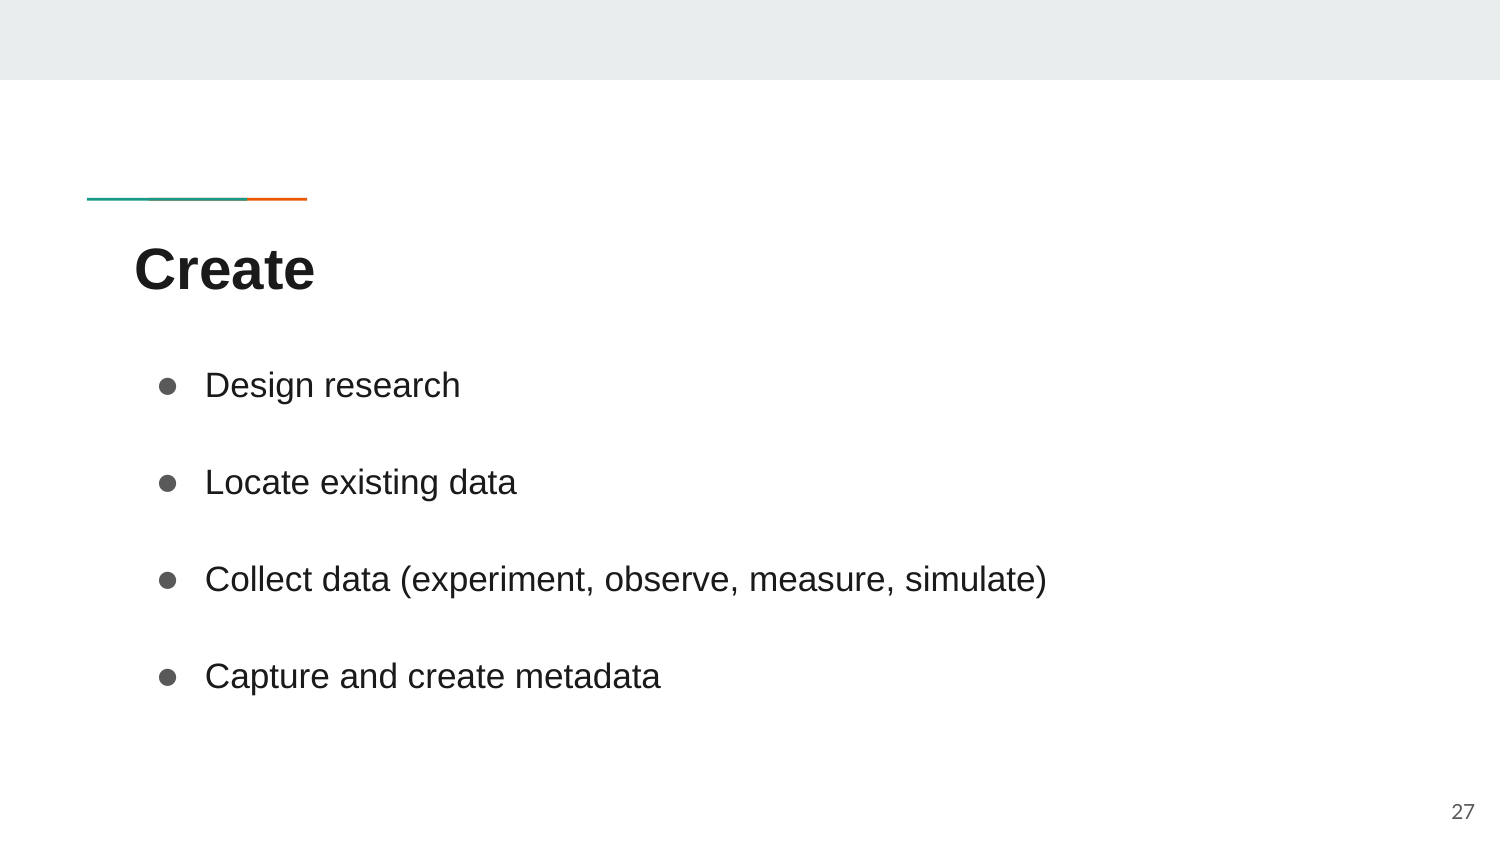

# Create
Design research

Locate existing data

Collect data (experiment, observe, measure, simulate)

Capture and create metadata
27